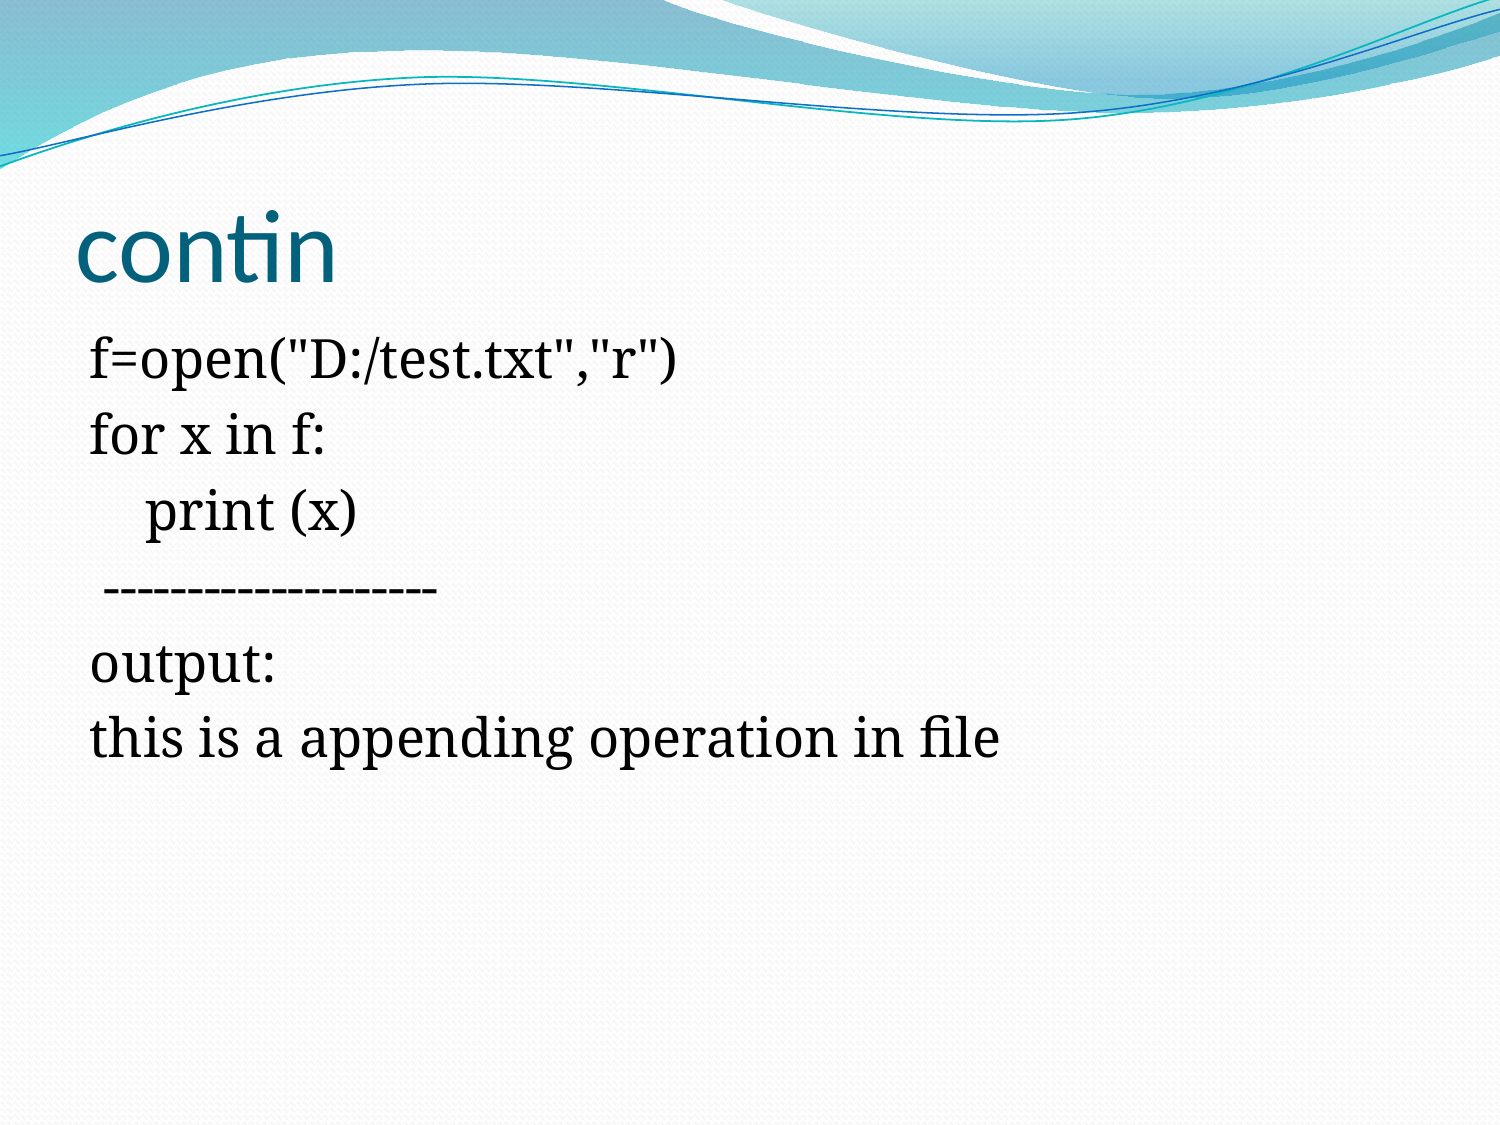

# contin
f=open("D:/test.txt","r")
for x in f:
    print (x)
 --------------------
output:
this is a appending operation in file